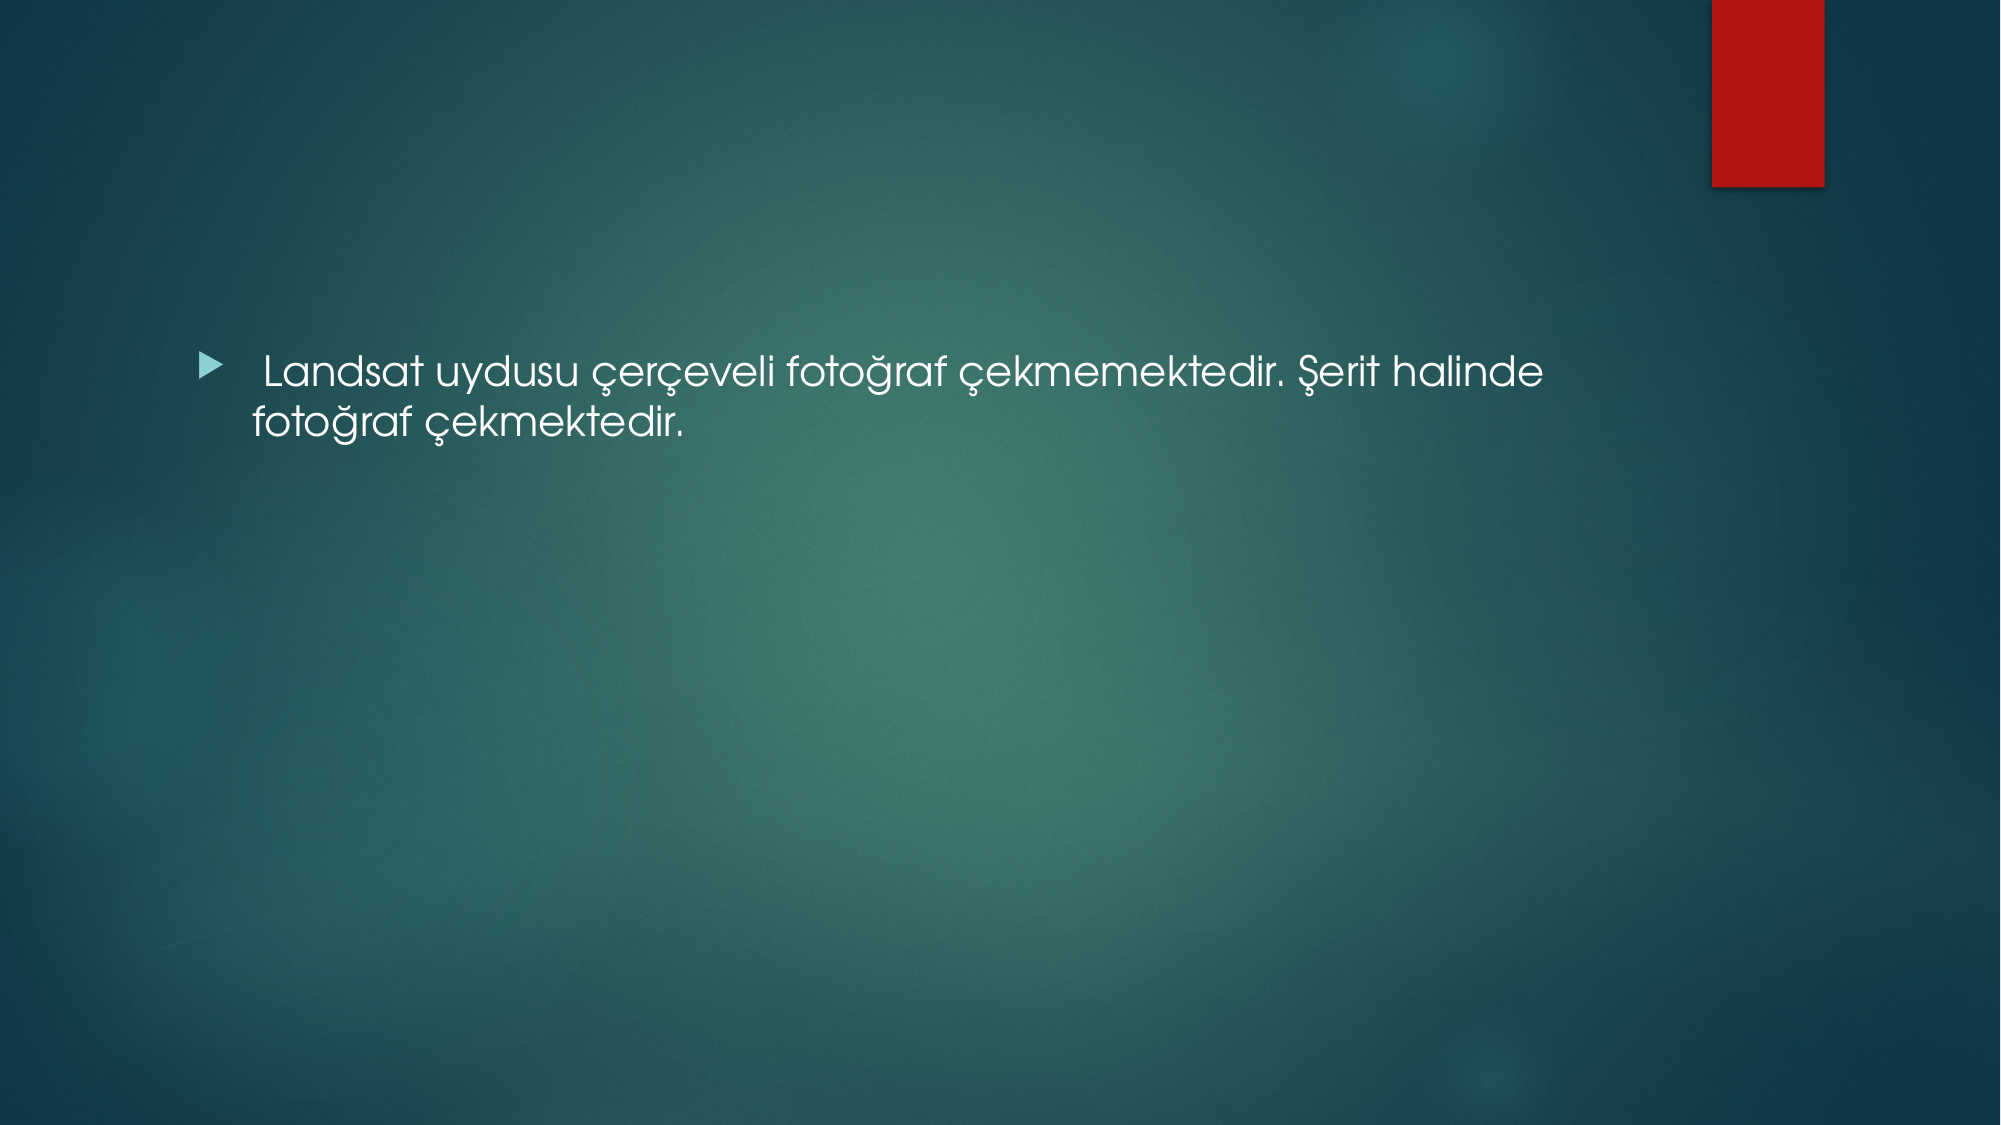

Landsat uydusu çerçeveli fotoğraf çekmemektedir. Şerit halinde fotoğraf çekmektedir.